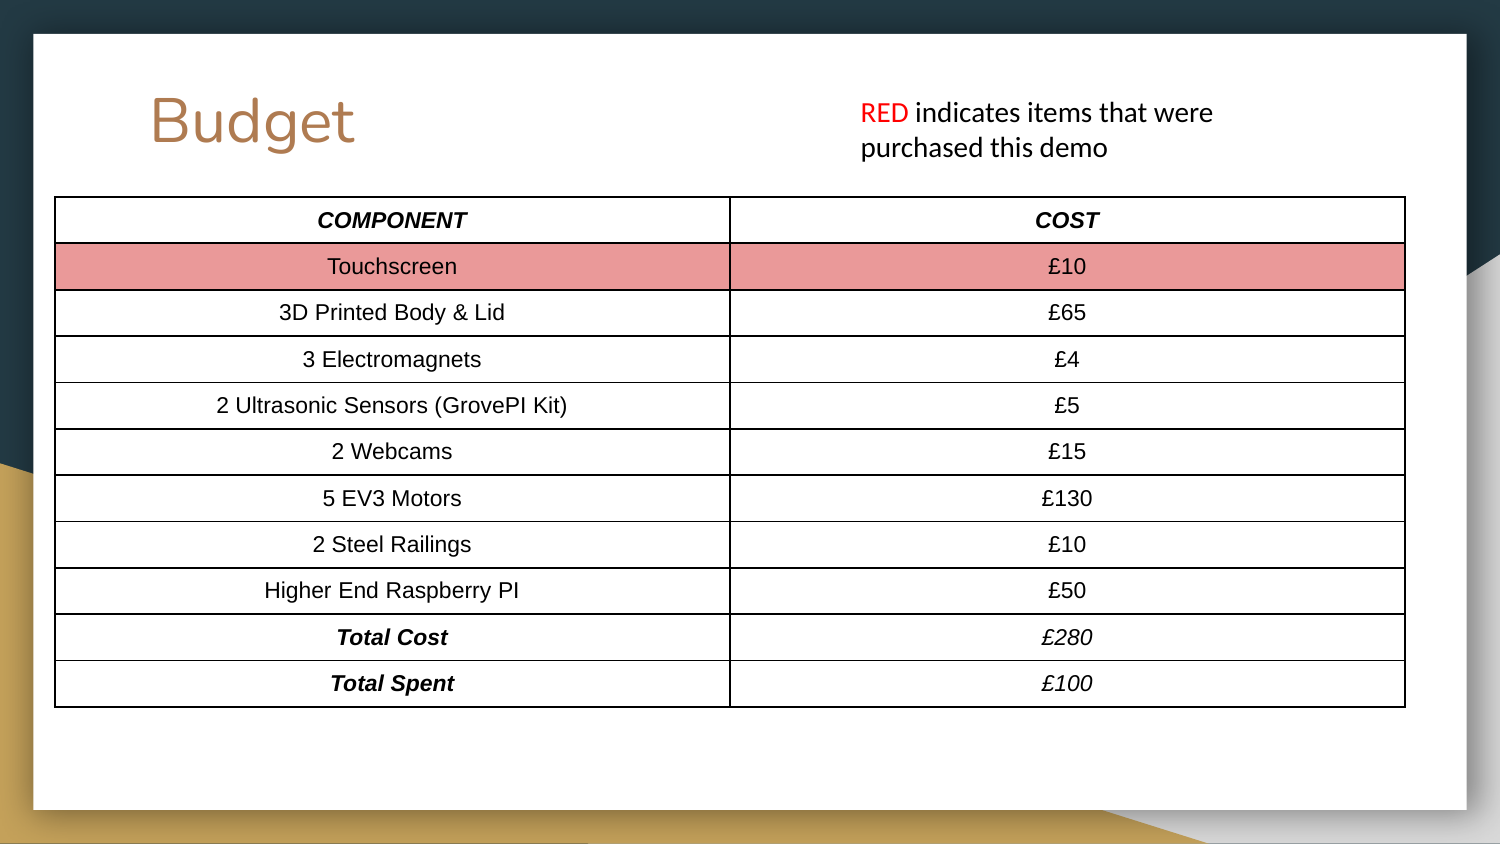

# Budget
RED indicates items that were purchased this demo
| COMPONENT | COST |
| --- | --- |
| Touchscreen | £10 |
| 3D Printed Body & Lid | £65 |
| 3 Electromagnets | £4 |
| 2 Ultrasonic Sensors (GrovePI Kit) | £5 |
| 2 Webcams | £15 |
| 5 EV3 Motors | £130 |
| 2 Steel Railings | £10 |
| Higher End Raspberry PI | £50 |
| Total Cost | £280 |
| Total Spent | £100 |